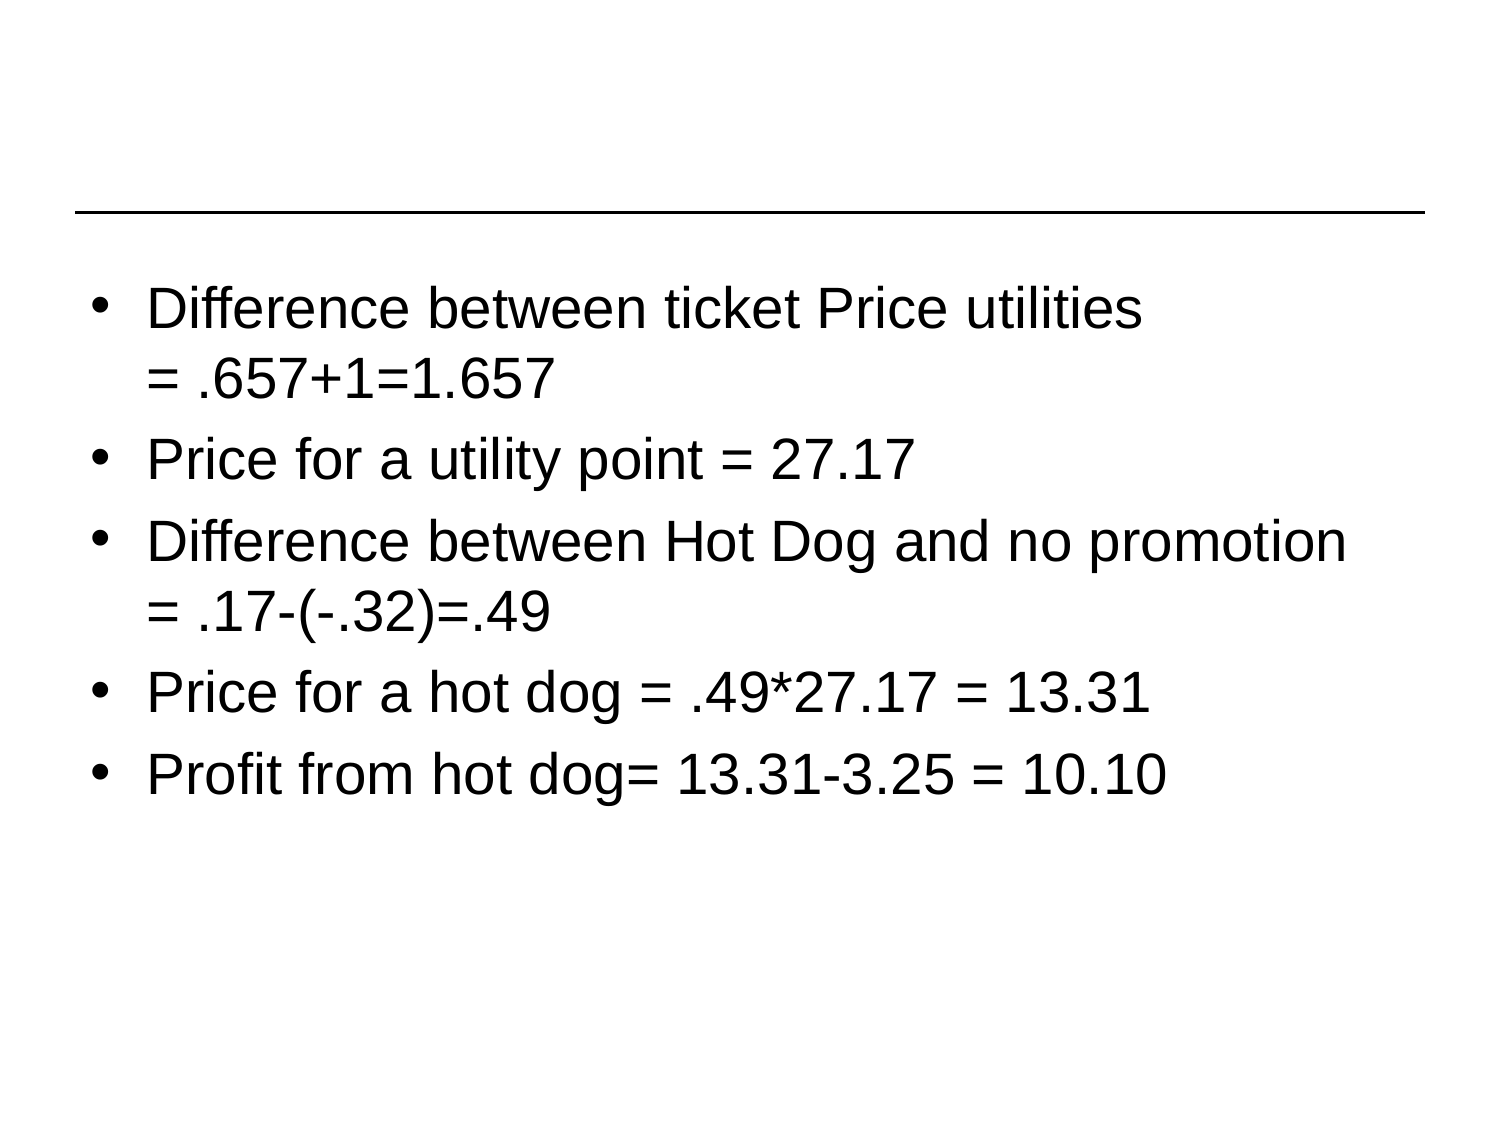

#
Difference between ticket Price utilities = .657+1=1.657
Price for a utility point = 27.17
Difference between Hot Dog and no promotion = .17-(-.32)=.49
Price for a hot dog = .49*27.17 = 13.31
Profit from hot dog= 13.31-3.25 = 10.10